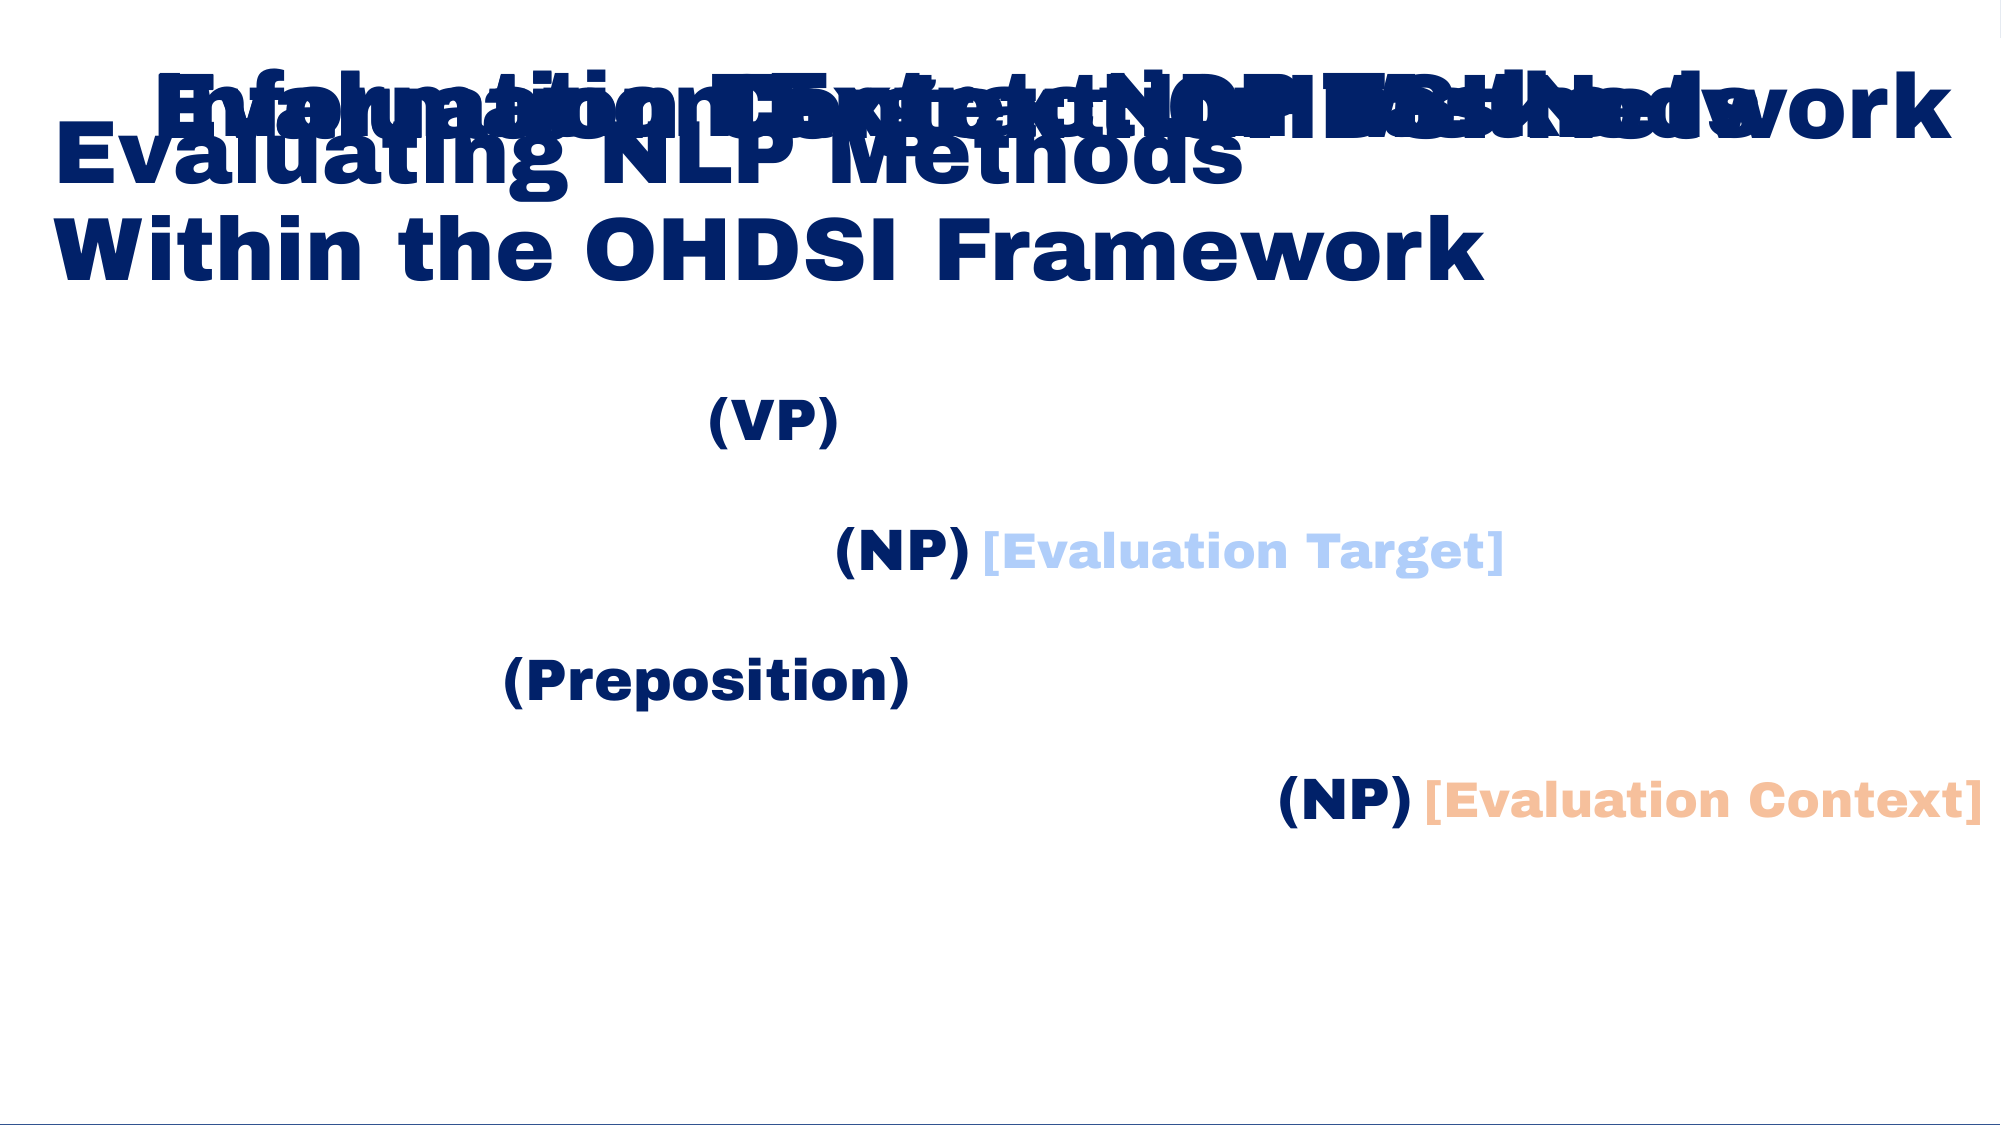

Evaluation Context: OHDSI Network

Information Extraction Tasks
Evaluation Target: NLP Methods
Evaluating
NLP
Methods
Within
the
OHDSI
Framework
(VP)
[Evaluation Target]
(NP)
(Preposition)
[Evaluation Context]
(NP)